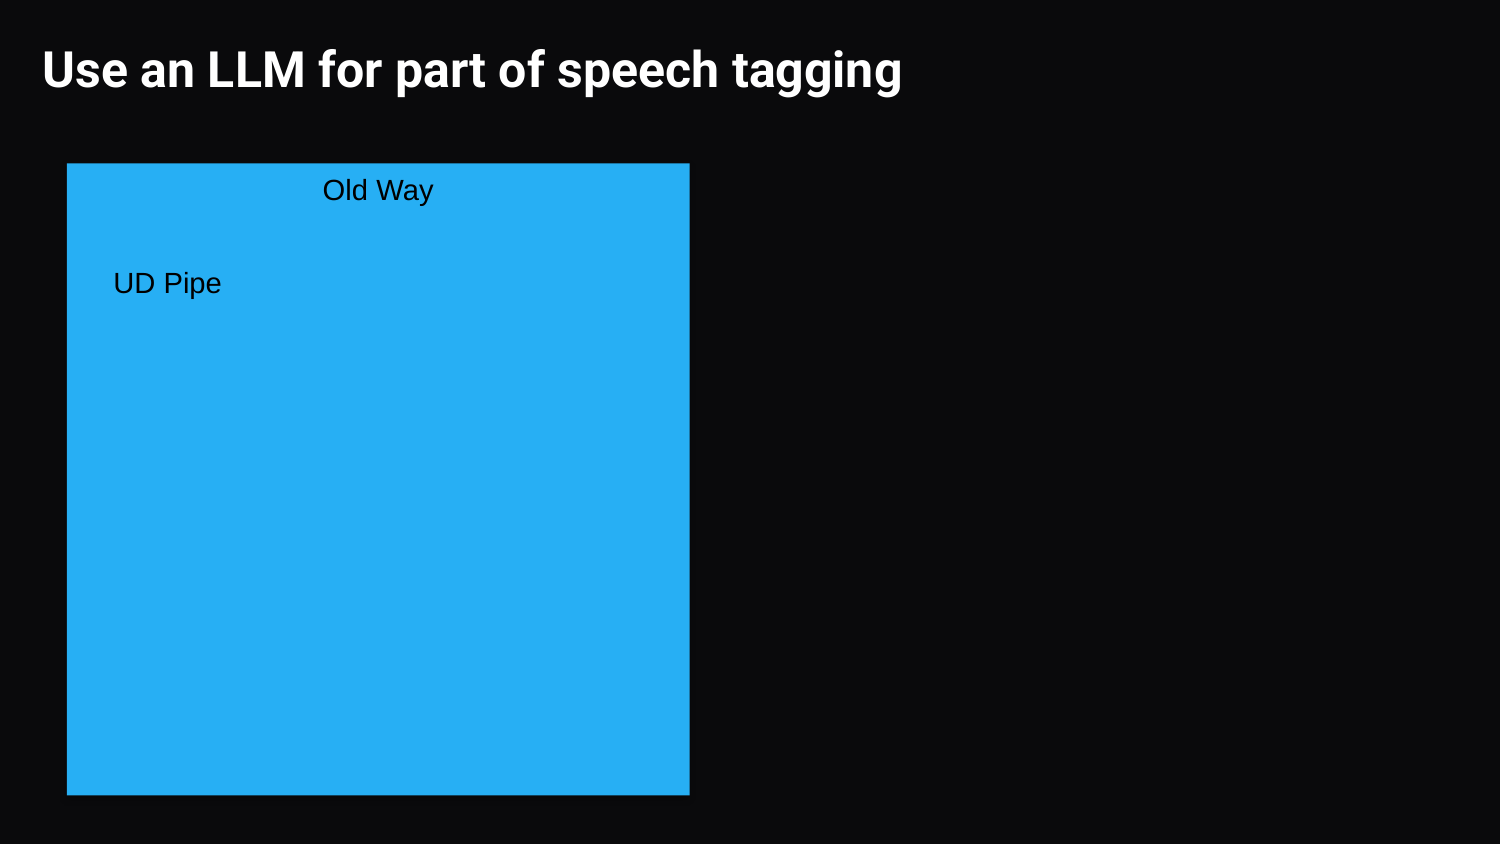

# Use an LLM for part of speech tagging
Old Way

UD Pipe